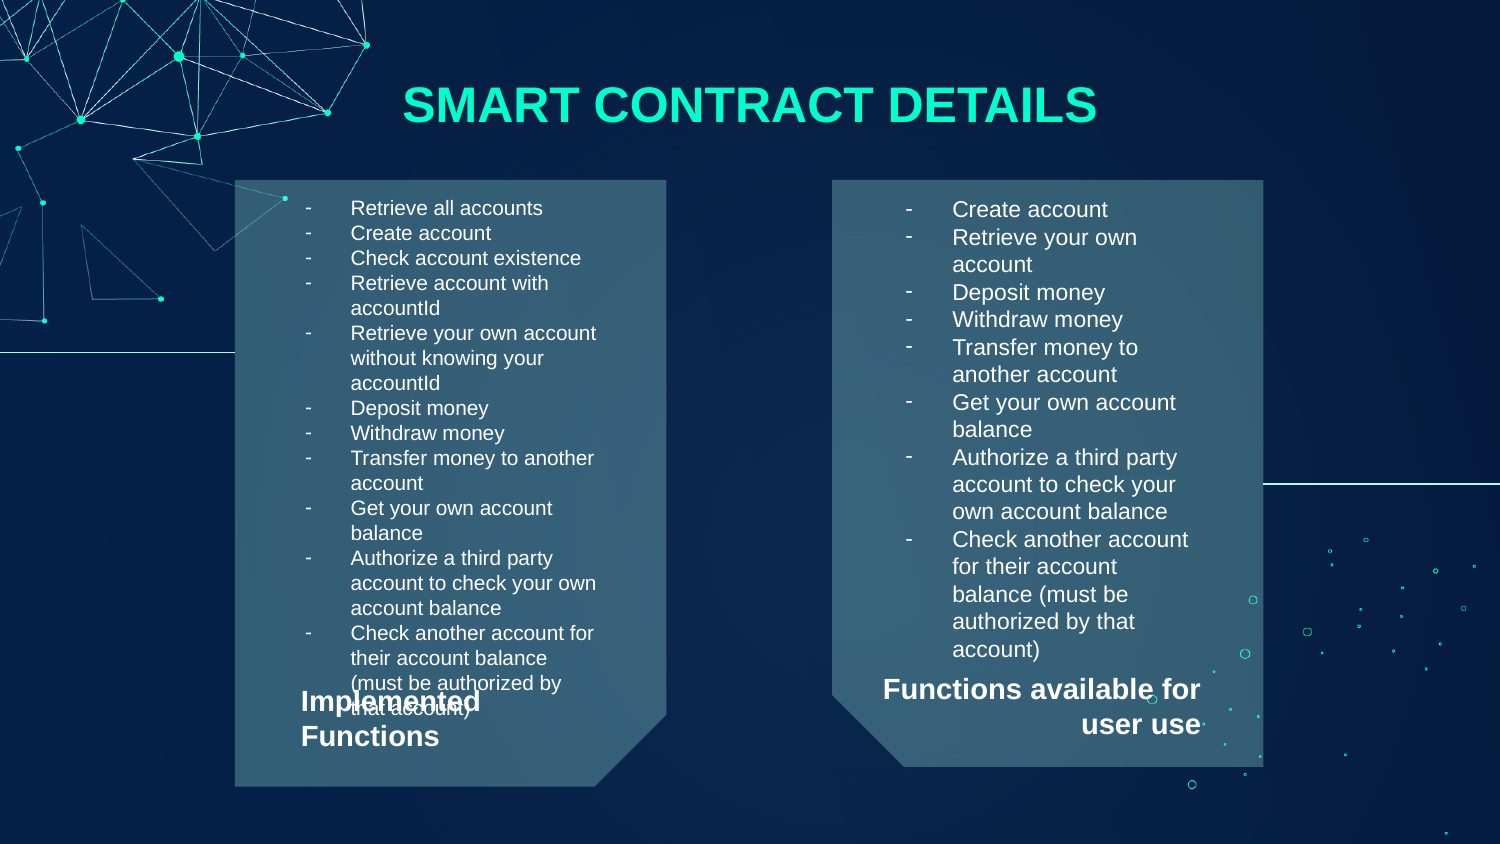

# SMART CONTRACT DETAILS
Retrieve all accounts
Create account
Check account existence
Retrieve account with accountId
Retrieve your own account without knowing your accountId
Deposit money
Withdraw money
Transfer money to another account
Get your own account balance
Authorize a third party account to check your own account balance
Check another account for their account balance (must be authorized by that account)
Create account
Retrieve your own account
Deposit money
Withdraw money
Transfer money to another account
Get your own account balance
Authorize a third party account to check your own account balance
Check another account for their account balance (must be authorized by that account)

Implemented Functions
Functions available for user use